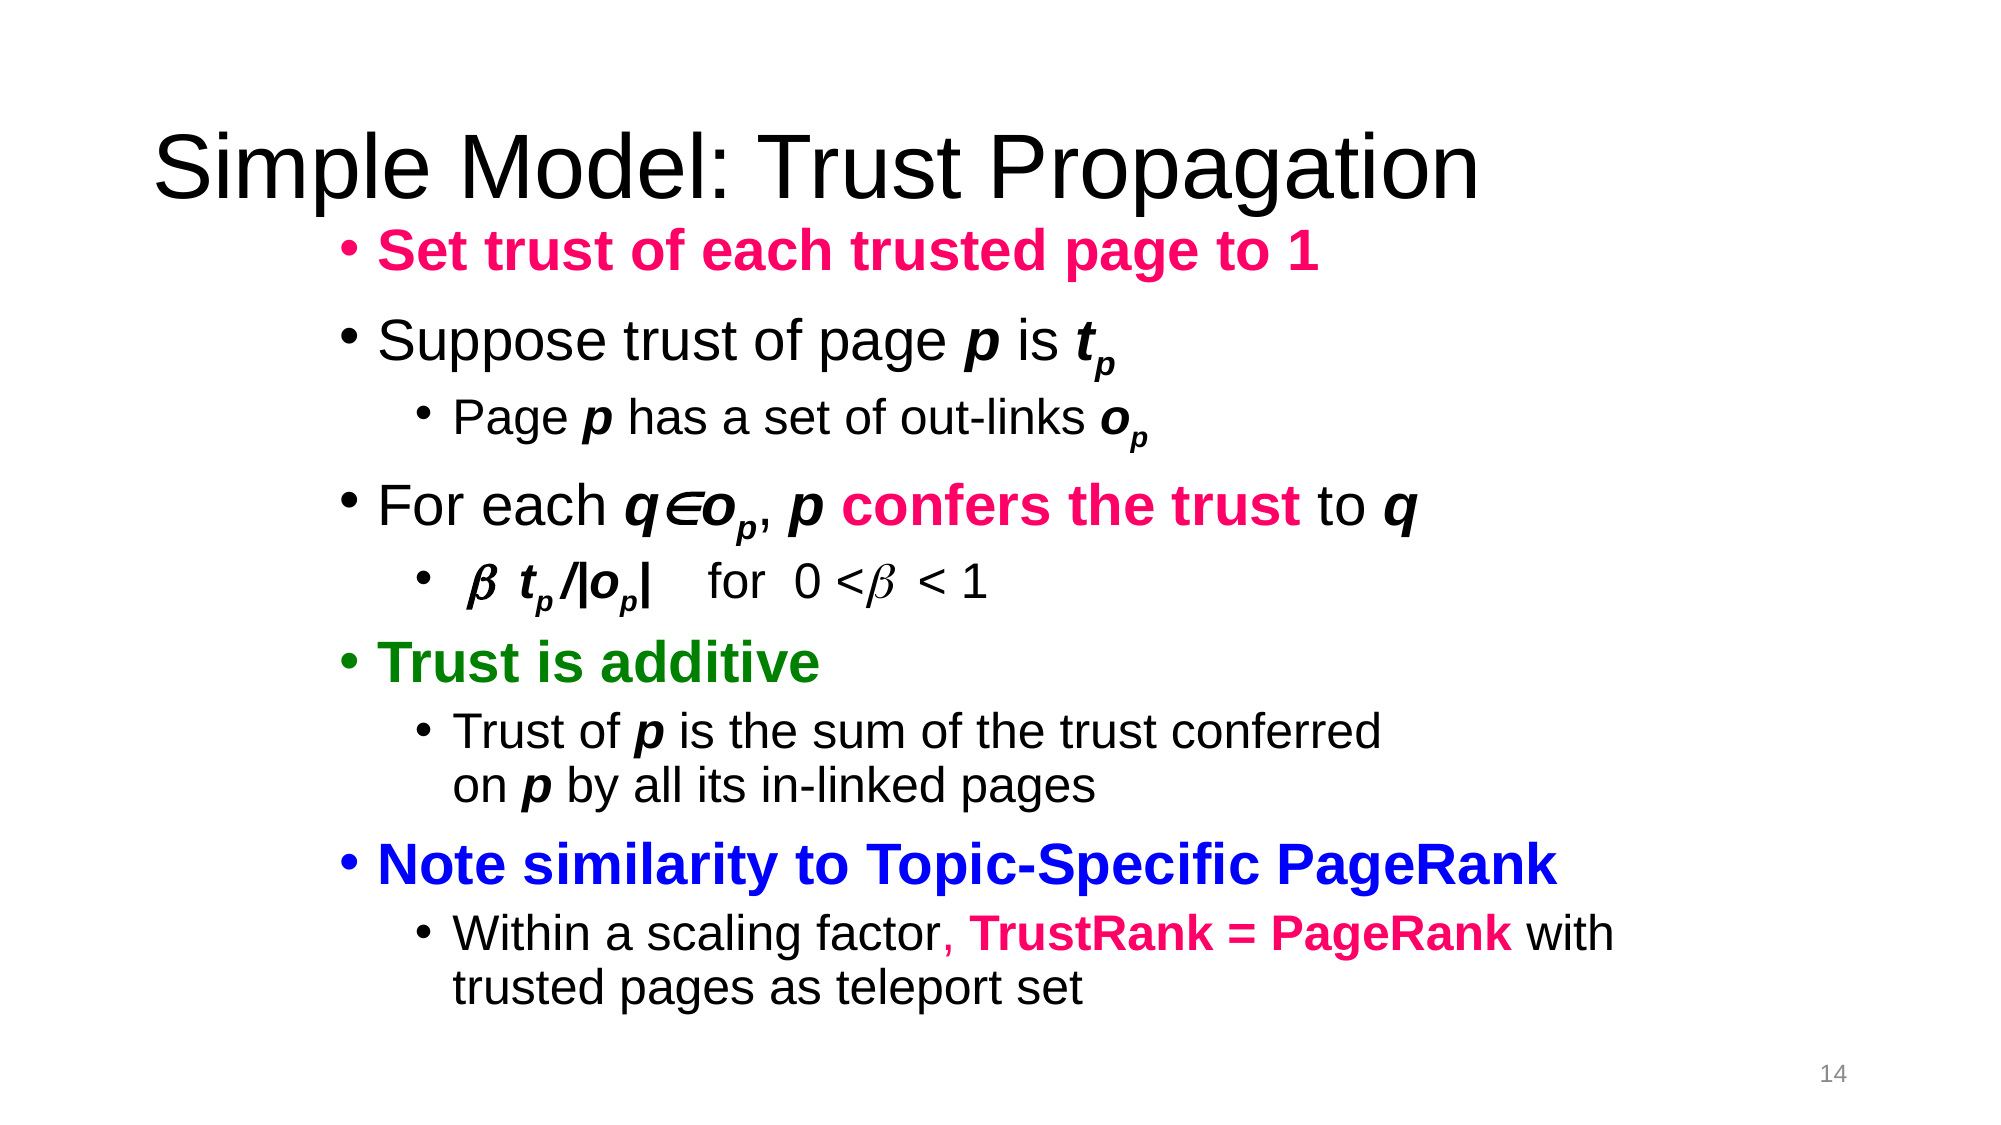

# Simple Model: Trust Propagation
Set trust of each trusted page to 1
Suppose trust of page p is tp
Page p has a set of out-links op
For each q∈op, p confers the trust to q
 β tp /|op|    for  0 <β < 1
Trust is additive
Trust of p is the sum of the trust conferred
on p by all its in-linked pages
Note similarity to Topic-Specific PageRank
Within a scaling factor, TrustRank = PageRank with trusted pages as teleport set
14